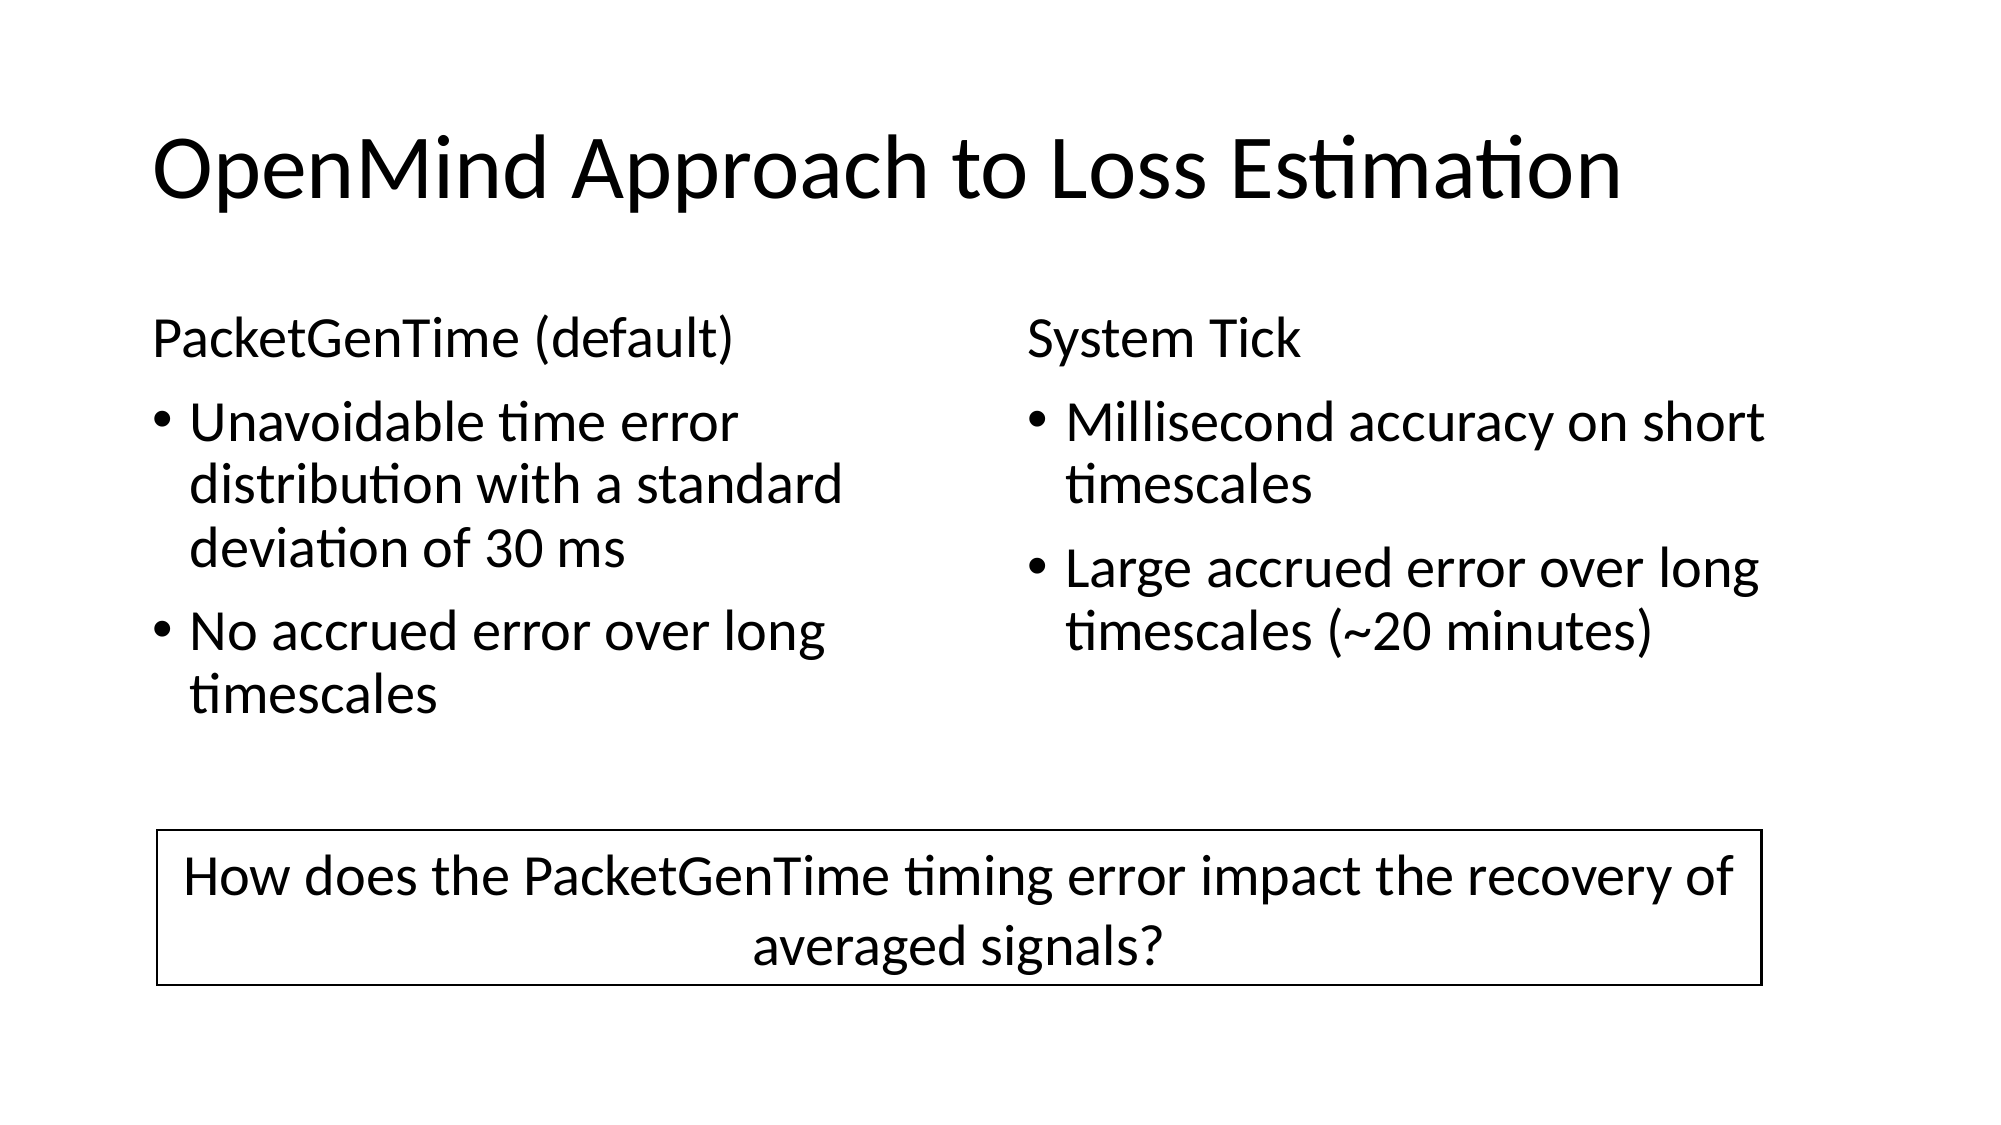

# OpenMind Approach to Loss Estimation
PacketGenTime (default)
Unavoidable time error distribution with a standard deviation of 30 ms
No accrued error over long timescales
System Tick
Millisecond accuracy on short timescales
Large accrued error over long timescales (~20 minutes)

How does the PacketGenTime timing error impact the recovery of averaged signals?